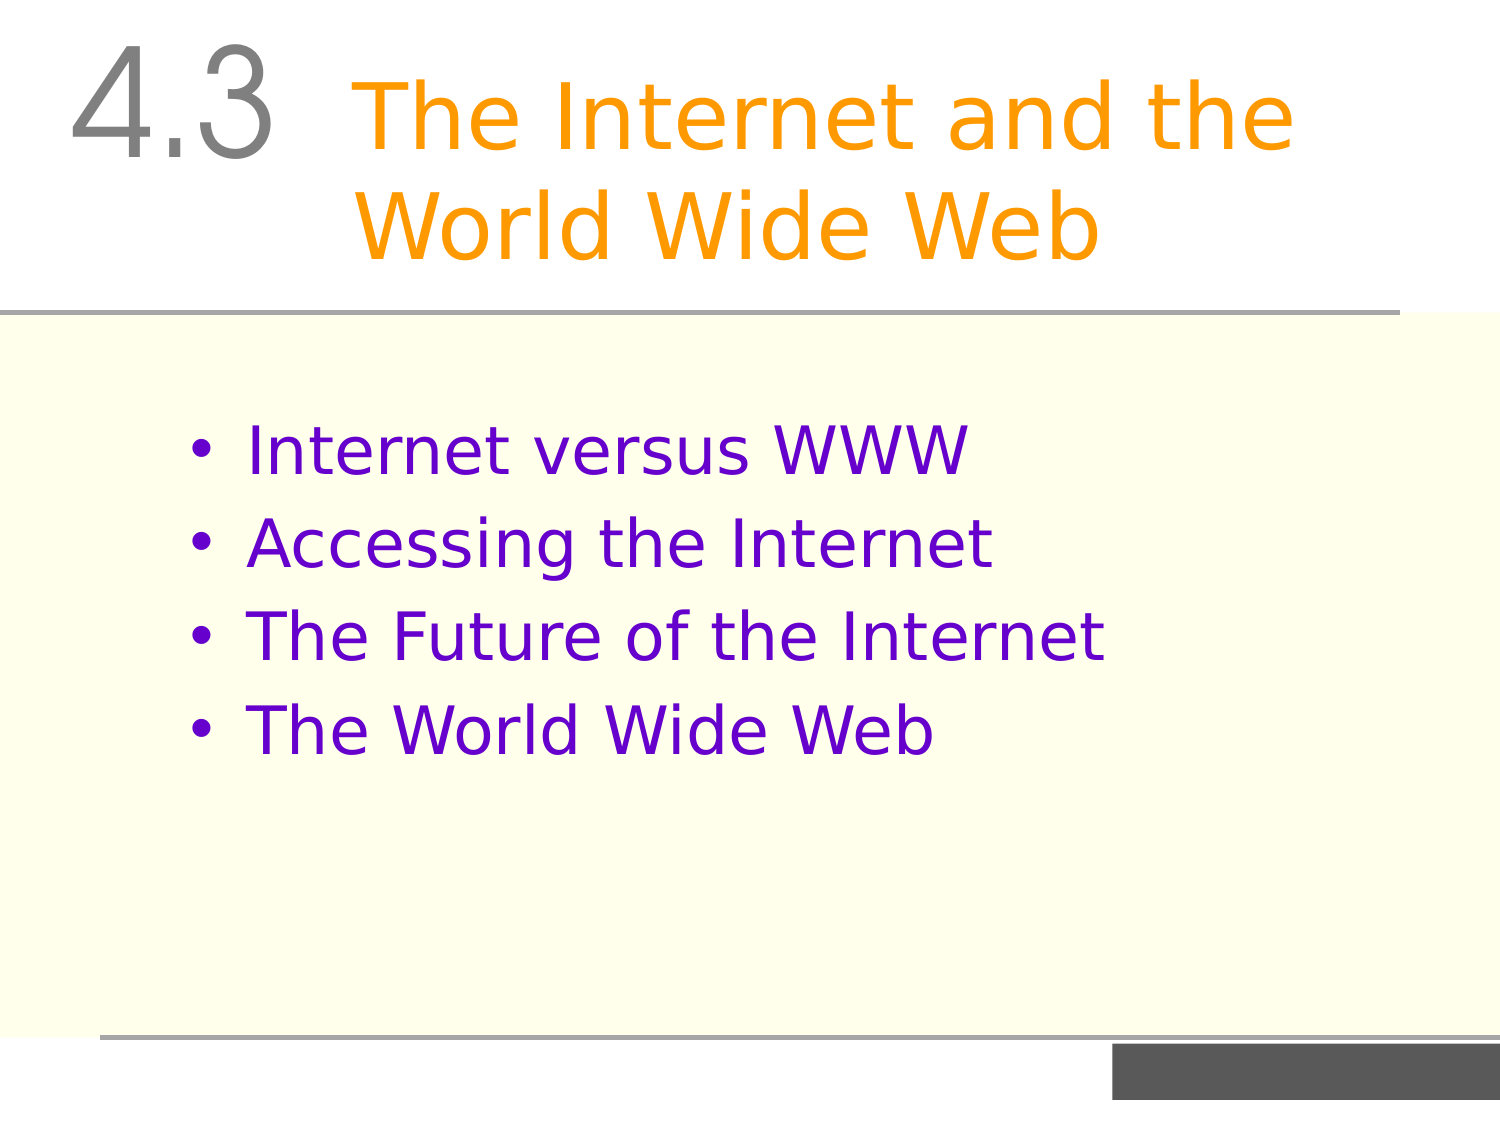

4.3
The Internet and the World Wide Web
Internet versus WWW
Accessing the Internet
The Future of the Internet
The World Wide Web